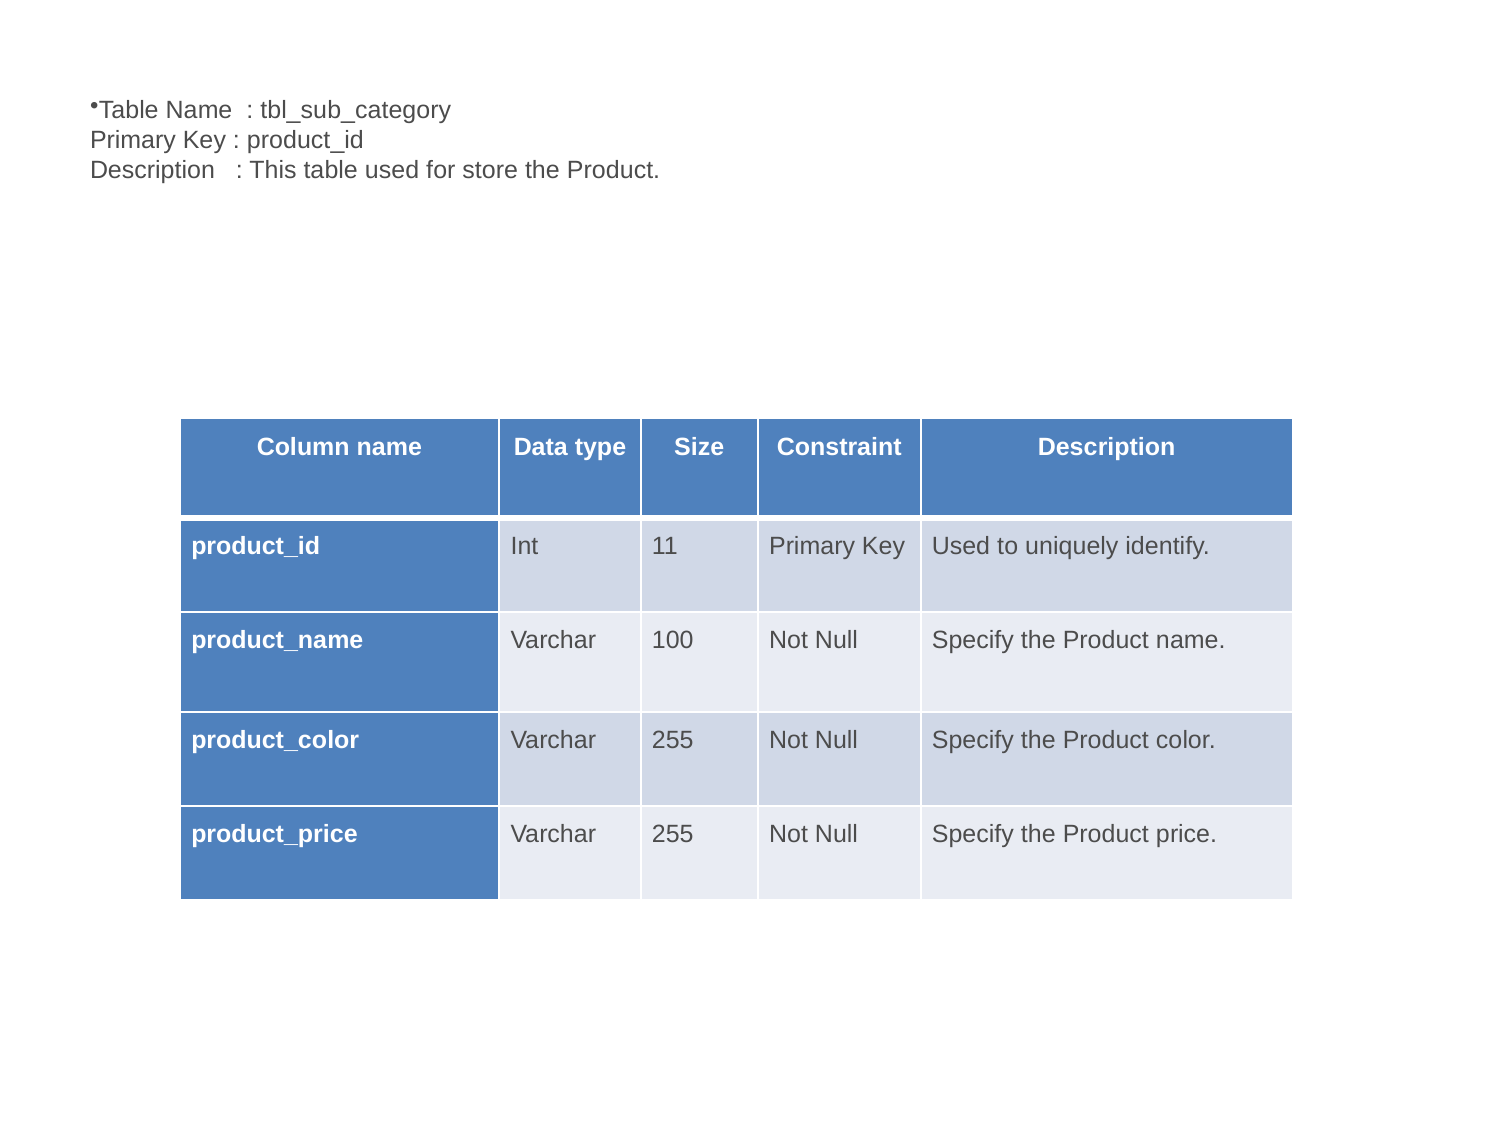

# Table Name  : tbl_sub_category
Primary Key : product_id
Description   : This table used for store the Product.

| Column name | Data type | Size | Constraint | Description |
| --- | --- | --- | --- | --- |
| product\_id | Int | 11 | Primary Key | Used to uniquely identify. |
| product\_name | Varchar | 100 | Not Null | Specify the Product name. |
| product\_color | Varchar | 255 | Not Null | Specify the Product color. |
| product\_price | Varchar | 255 | Not Null | Specify the Product price. |